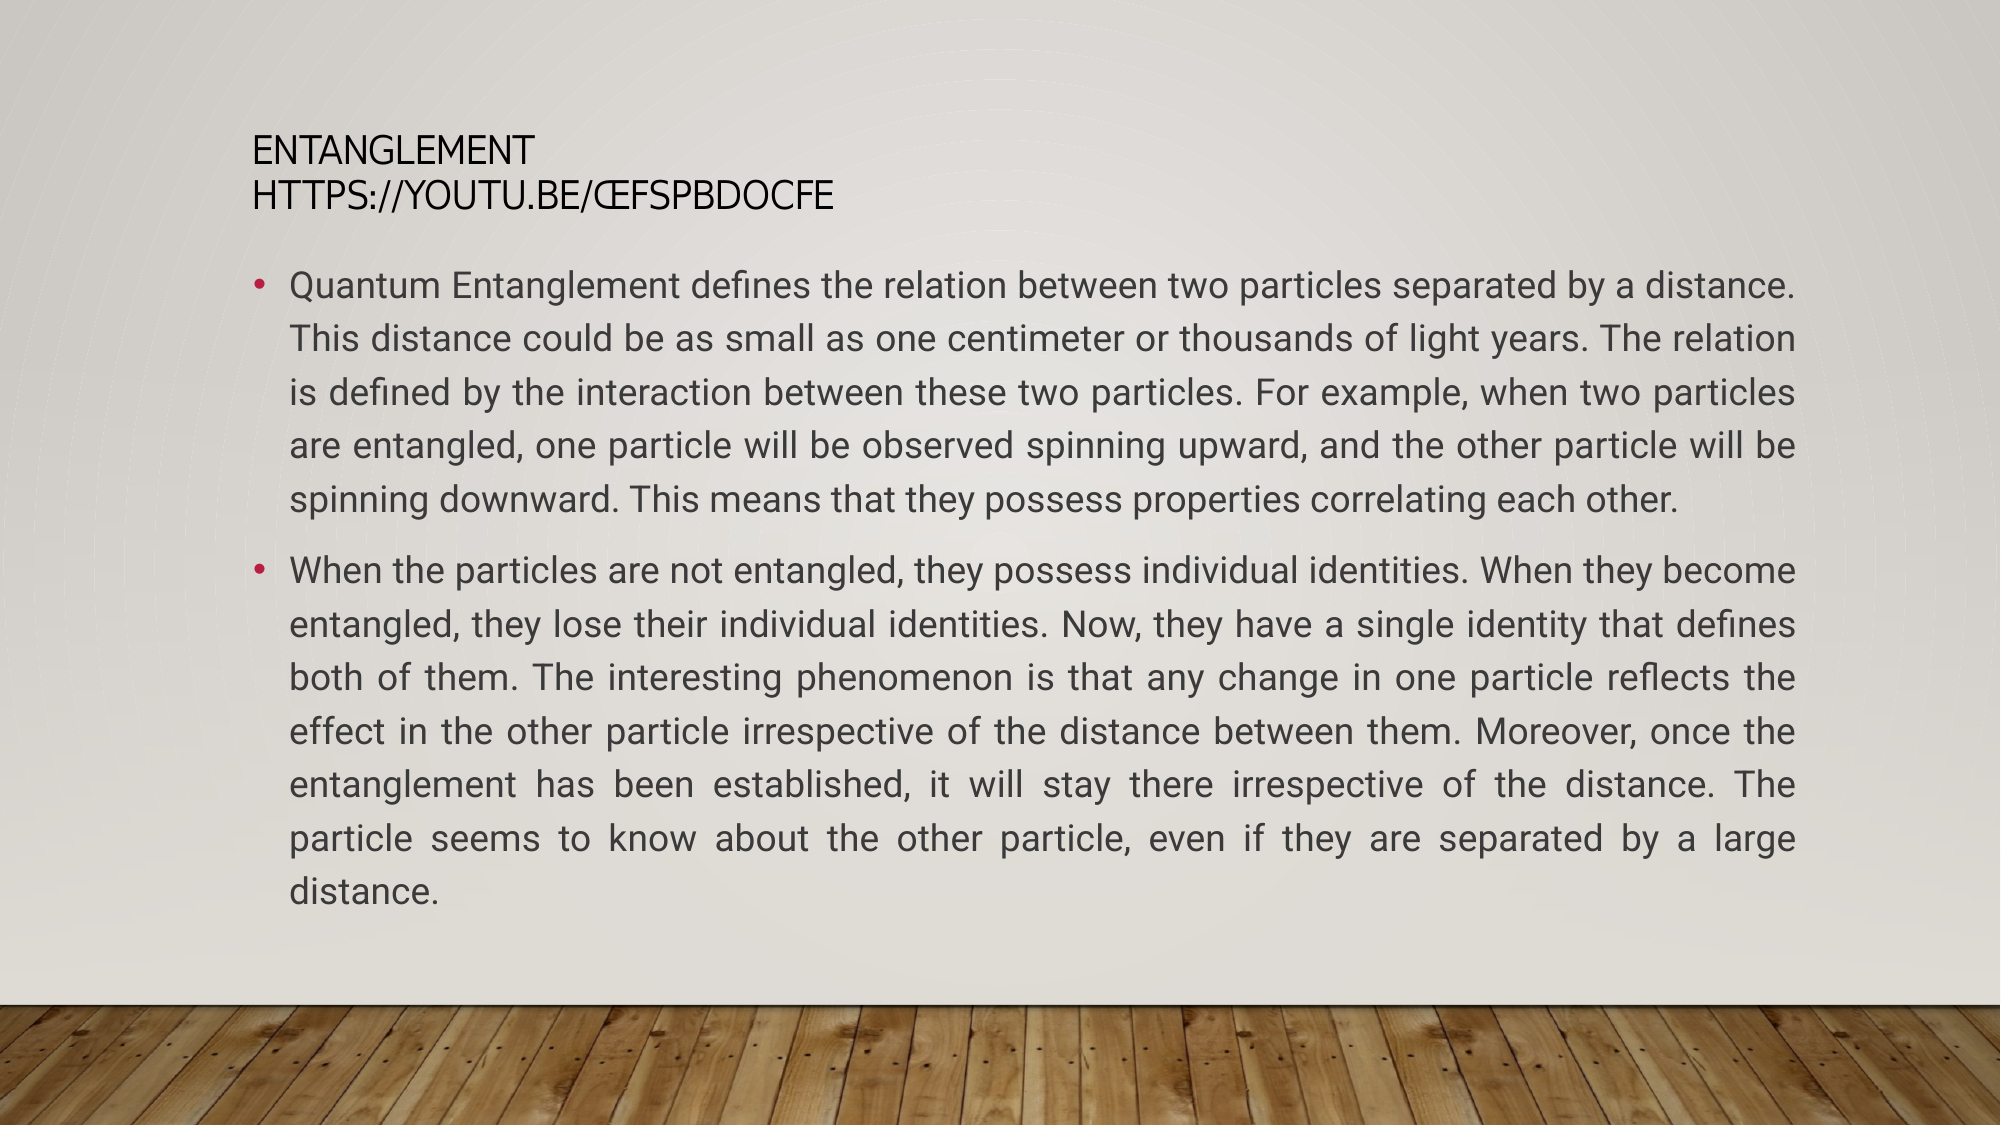

# Entanglement https://youtu.be/OefsPBDOcFE
Quantum Entanglement defines the relation between two particles separated by a distance. This distance could be as small as one centimeter or thousands of light years. The relation is defined by the interaction between these two particles. For example, when two particles are entangled, one particle will be observed spinning upward, and the other particle will be spinning downward. This means that they possess properties correlating each other.
When the particles are not entangled, they possess individual identities. When they become entangled, they lose their individual identities. Now, they have a single identity that defines both of them. The interesting phenomenon is that any change in one particle reflects the effect in the other particle irrespective of the distance between them. Moreover, once the entanglement has been established, it will stay there irrespective of the distance. The particle seems to know about the other particle, even if they are separated by a large distance.